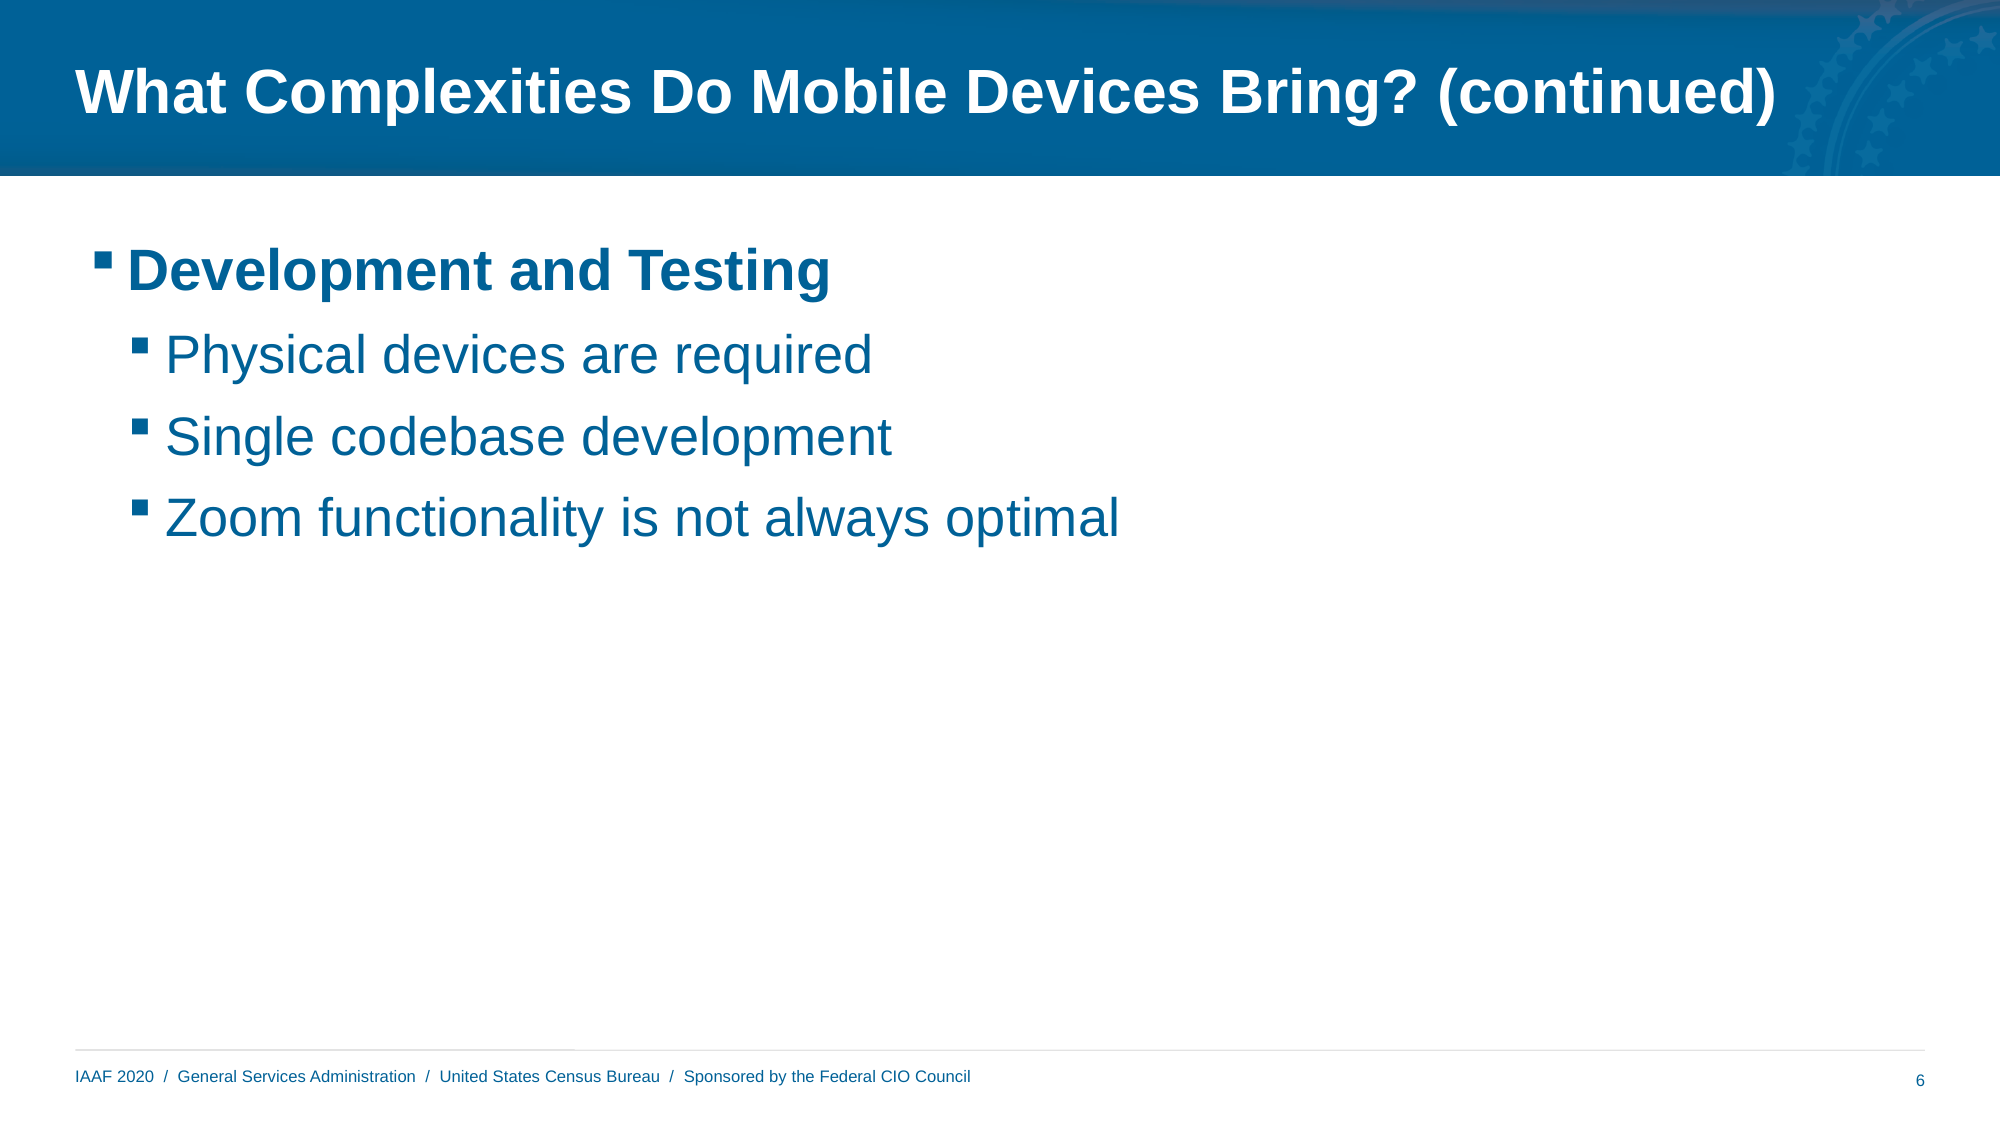

# What Complexities Do Mobile Devices Bring? (continued)
Development and Testing
Physical devices are required
Single codebase development
Zoom functionality is not always optimal
6